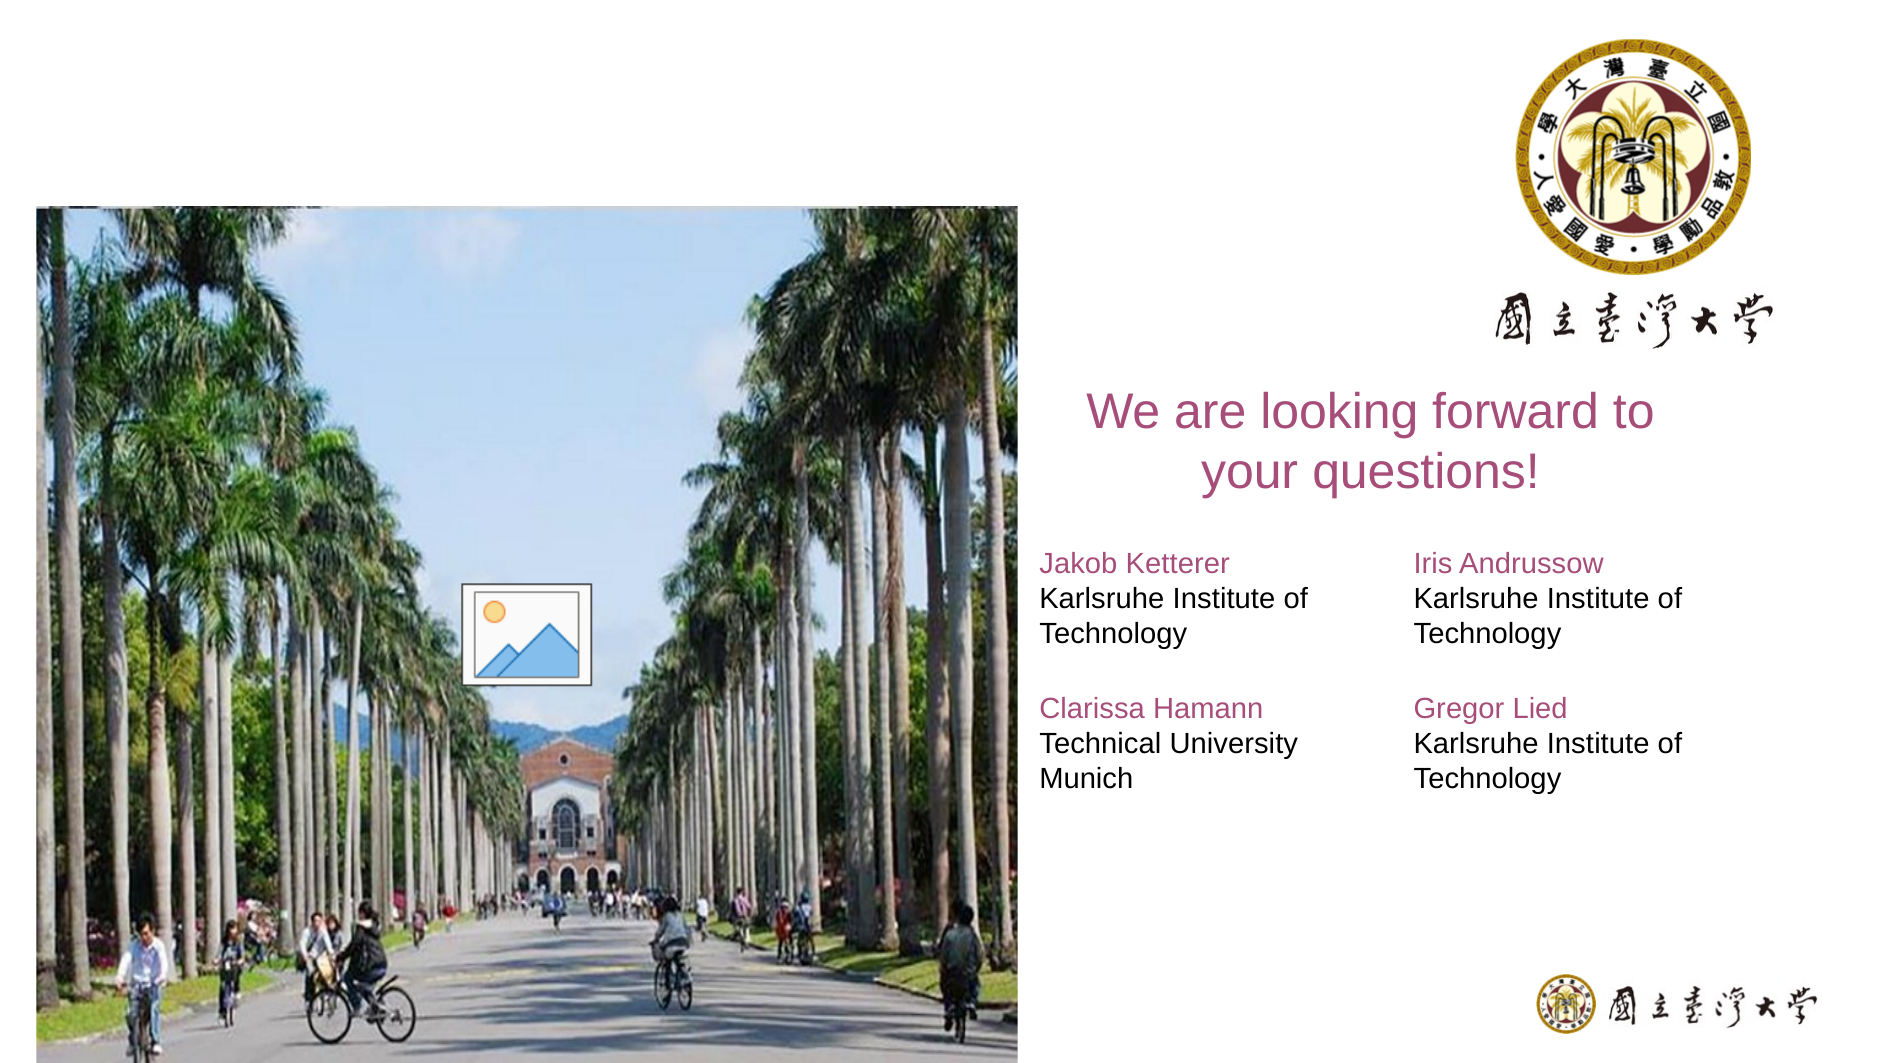

We are looking forward to your questions!
Jakob Ketterer
Karlsruhe Institute of
Technology
Iris Andrussow
Karlsruhe Institute of
Technology

Clarissa Hamann
Technical University
Munich

Gregor Lied
Karlsruhe Institute of
Technology